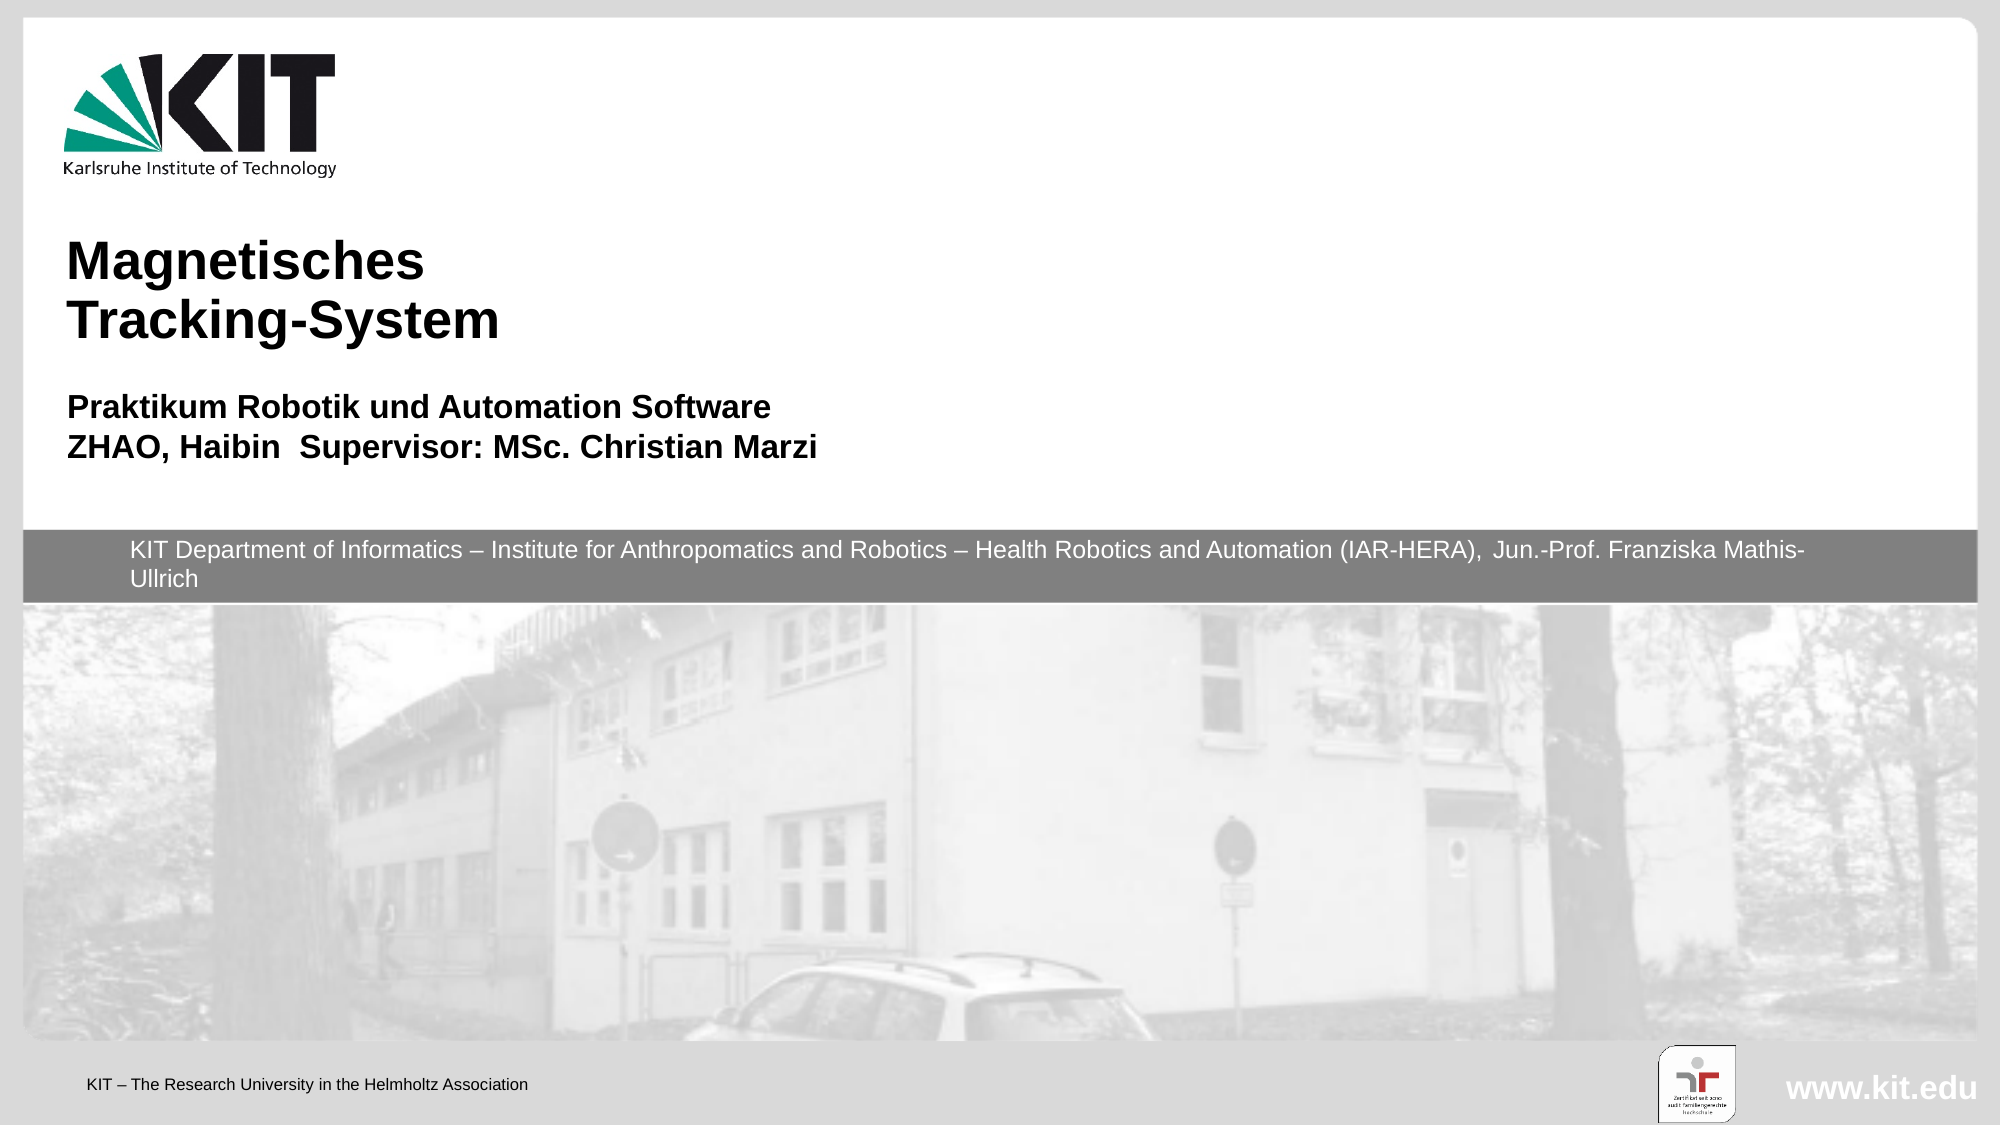

Magnetisches
Tracking-System
Praktikum Robotik und Automation Software
ZHAO, Haibin  Supervisor: MSc. Christian Marzi